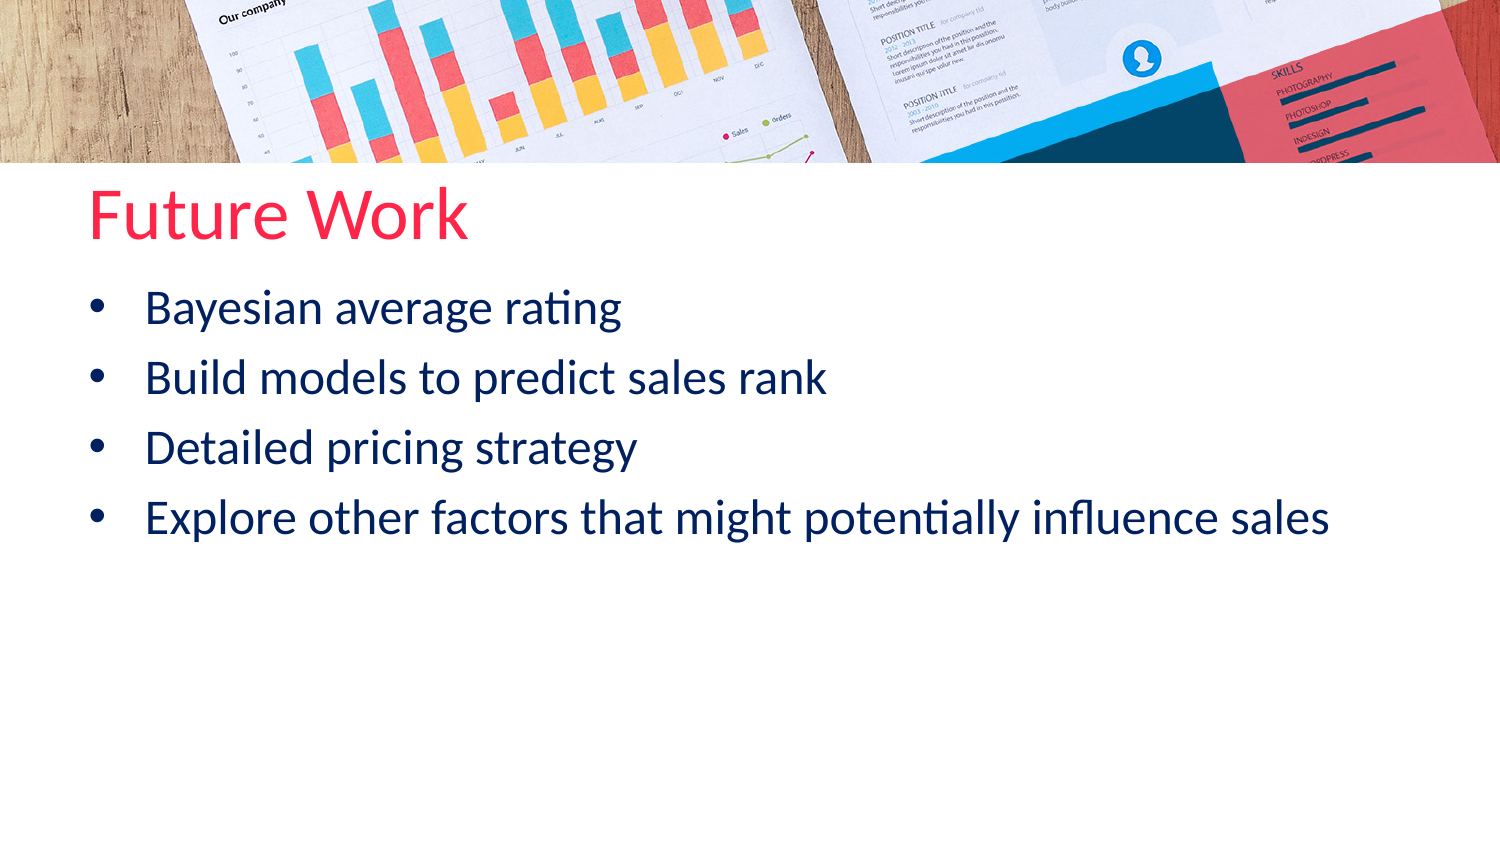

# Future Work
Bayesian average rating
Build models to predict sales rank
Detailed pricing strategy
Explore other factors that might potentially influence sales